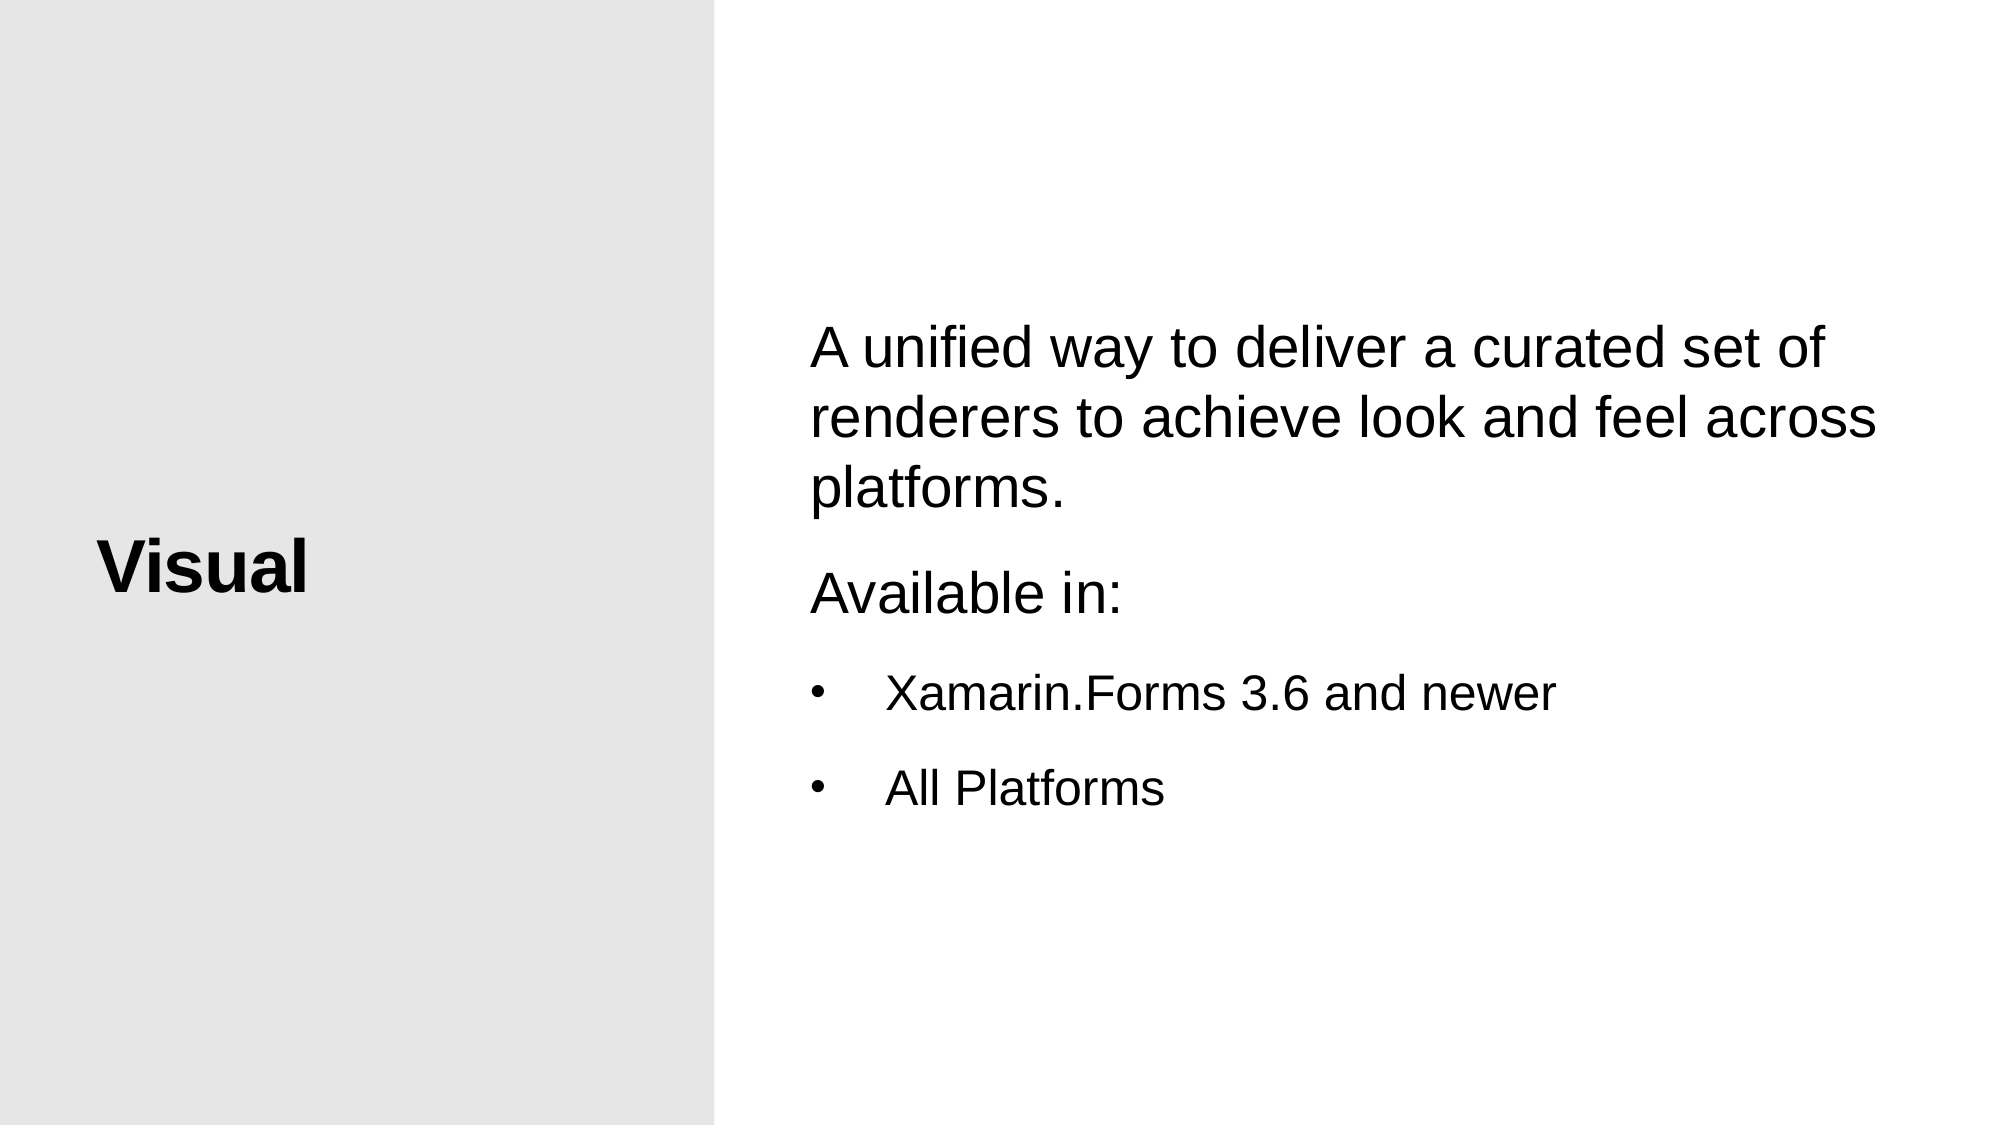

A unified way to deliver a curated set of renderers to achieve look and feel across platforms.
Available in:
Xamarin.Forms 3.6 and newer
All Platforms
# Visual